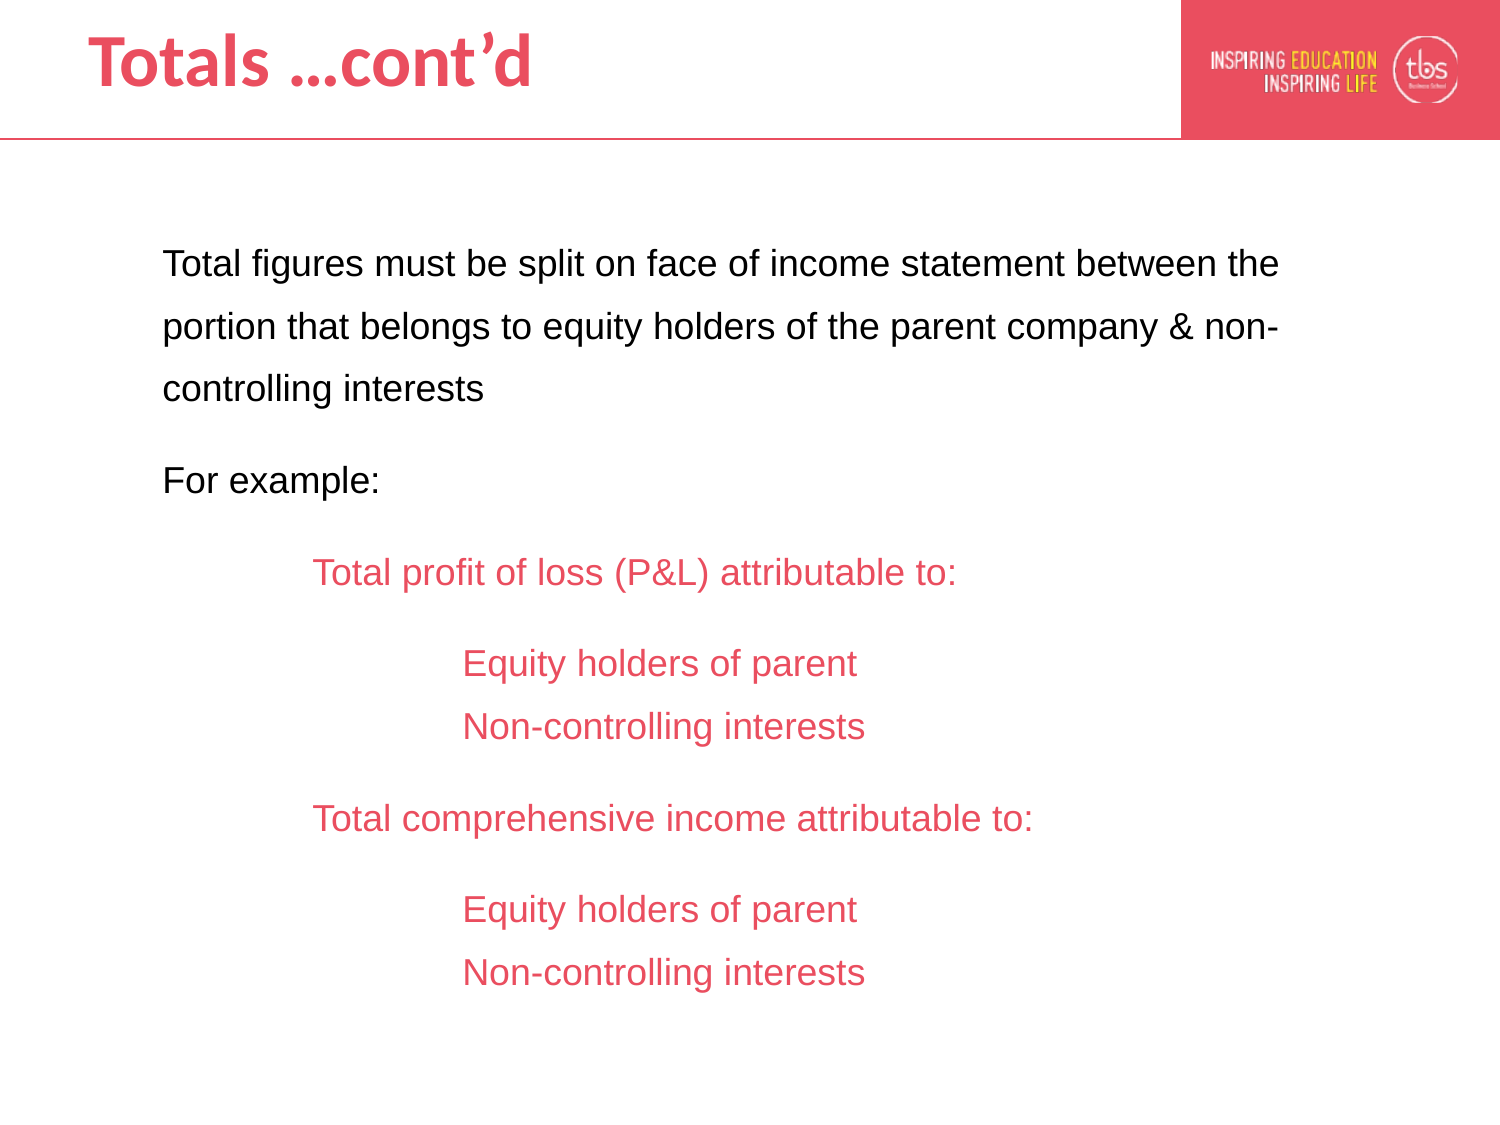

# Totals …cont’d
Total figures must be split on face of income statement between the portion that belongs to equity holders of the parent company & non-controlling interests
For example:
	Total profit of loss (P&L) attributable to:
		Equity holders of parent
		Non-controlling interests
 	Total comprehensive income attributable to:
		Equity holders of parent
		Non-controlling interests